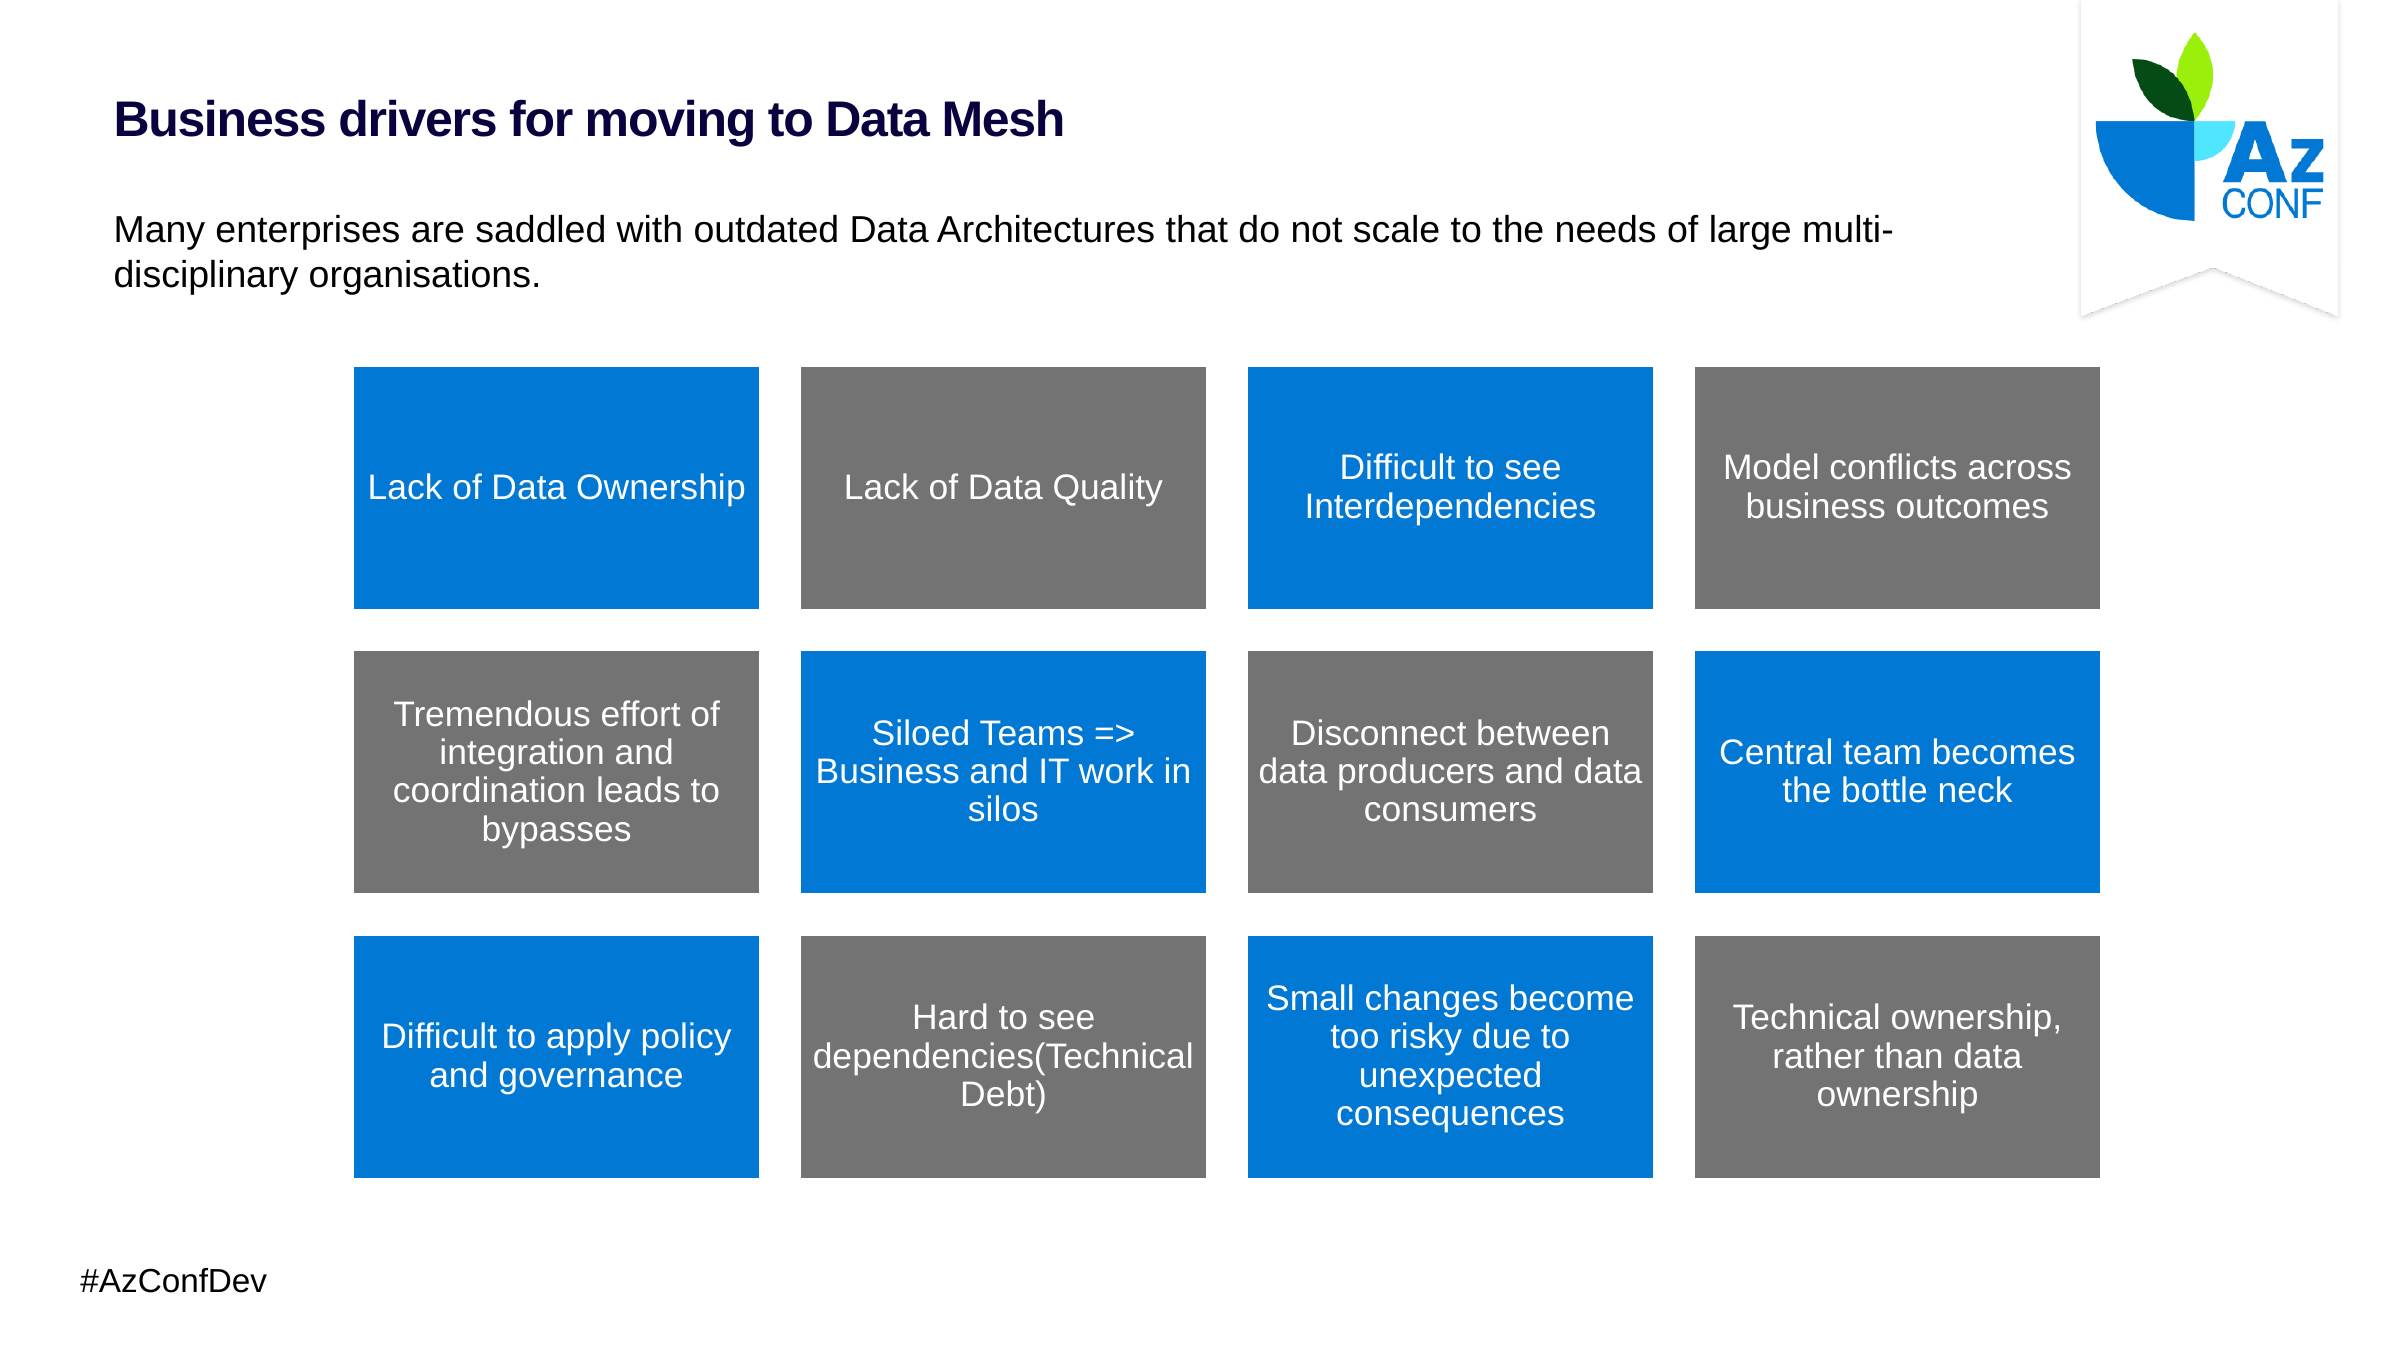

# Business drivers for moving to Data Mesh
Many enterprises are saddled with outdated Data Architectures that do not scale to the needs of large multi-disciplinary organisations.
Lack of Data Ownership
Lack of Data Quality
Difficult to see Interdependencies
Model conflicts across business outcomes
Tremendous effort of integration and coordination leads to bypasses
Siloed Teams => Business and IT work in silos
Disconnect between data producers and data consumers
Central team becomes the bottle neck
Difficult to apply policy and governance
Hard to see dependencies(Technical Debt)
Small changes become too risky due to unexpected consequences
Technical ownership, rather than data ownership